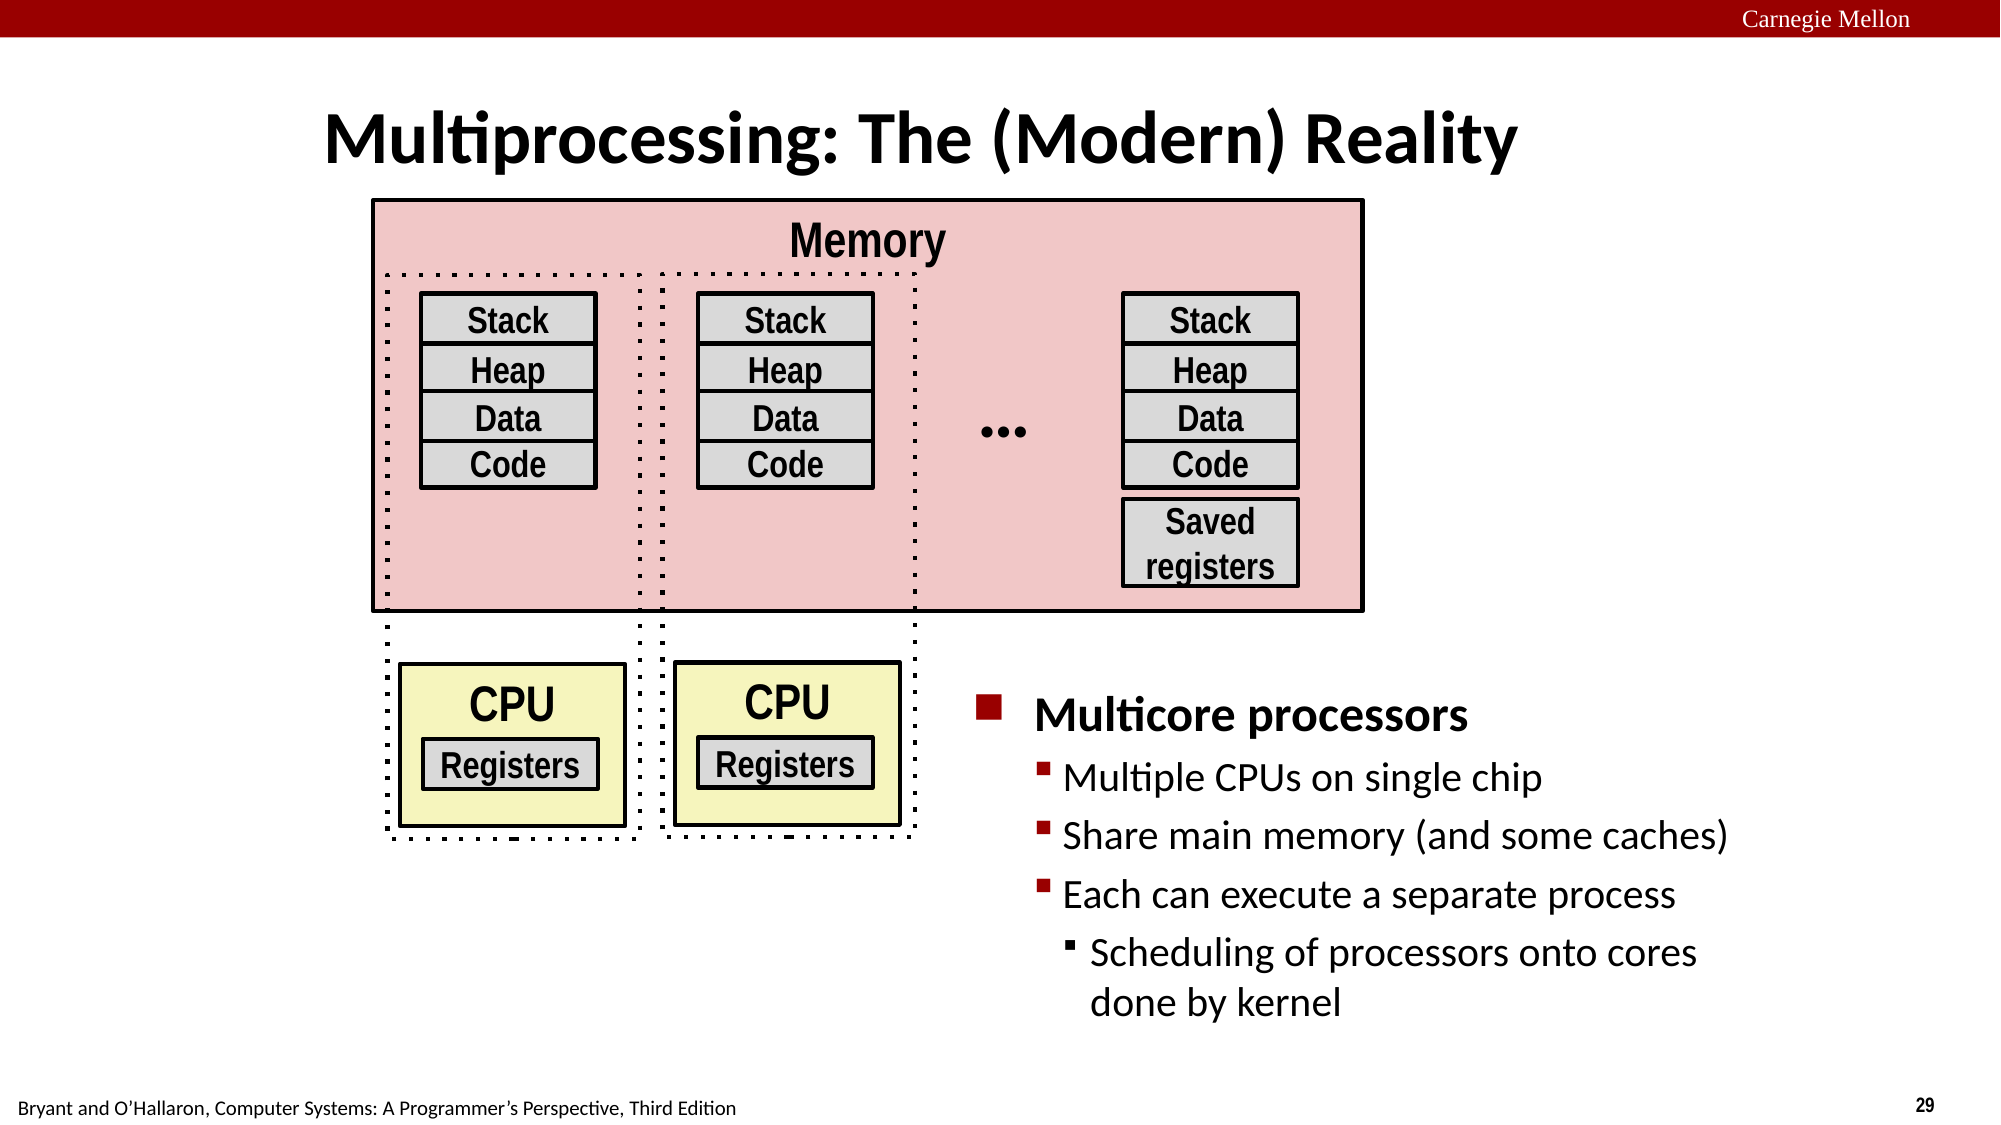

# Multiprocessing: The (Modern) Reality
Memory

Stack
Stack
Stack
Heap
Heap
Heap
…
Data
Data
Data
Code
Code
Code
Saved registers
CPU
CPU
Multicore processors
Multiple CPUs on single chip
Share main memory (and some caches)
Each can execute a separate process
Scheduling of processors onto cores done by kernel

Registers
Registers